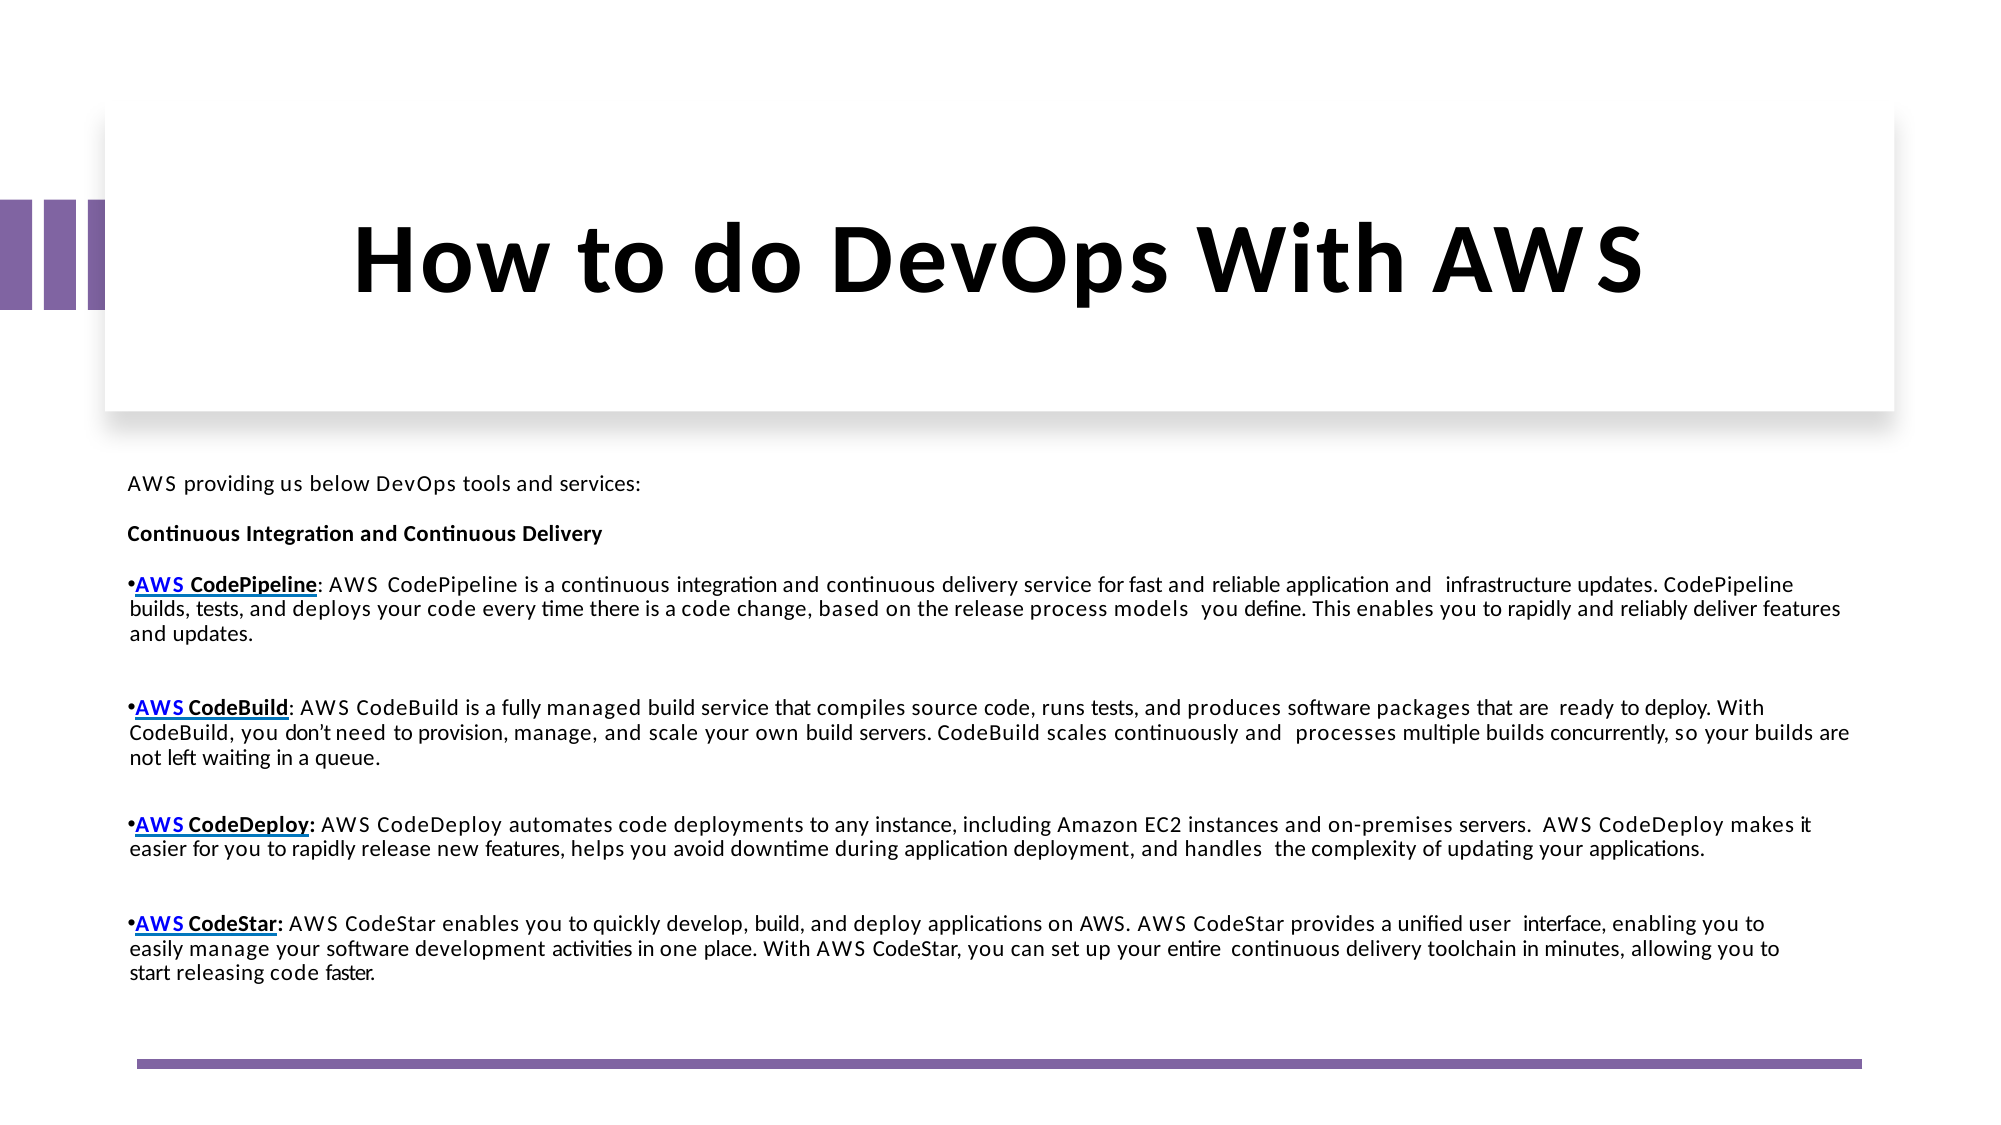

# How to do DevOps With AWS

AWS providing us below DevOps tools and services:

Continuous Integration and Continuous Delivery

AWS CodePipeline: AWS CodePipeline is a continuous integration and continuous delivery service for fast and reliable application and  infrastructure updates. CodePipeline builds, tests, and deploys your code every time there is a code change, based on the release process models  you deﬁne. This enables you to rapidly and reliably deliver features and updates.

AWS CodeBuild: AWS CodeBuild is a fully managed build service that compiles source code, runs tests, and produces software packages that are  ready to deploy. With CodeBuild, you don’t need to provision, manage, and scale your own build servers. CodeBuild scales continuously and  processes multiple builds concurrently, so your builds are not left waiting in a queue.

AWS CodeDeploy: AWS CodeDeploy automates code deployments to any instance, including Amazon EC2 instances and on-premises servers.  AWS CodeDeploy makes it easier for you to rapidly release new features, helps you avoid downtime during application deployment, and handles  the complexity of updating your applications.

AWS CodeStar: AWS CodeStar enables you to quickly develop, build, and deploy applications on AWS. AWS CodeStar provides a uniﬁed user  interface, enabling you to easily manage your software development activities in one place. With AWS CodeStar, you can set up your entire  continuous delivery toolchain in minutes, allowing you to start releasing code faster.